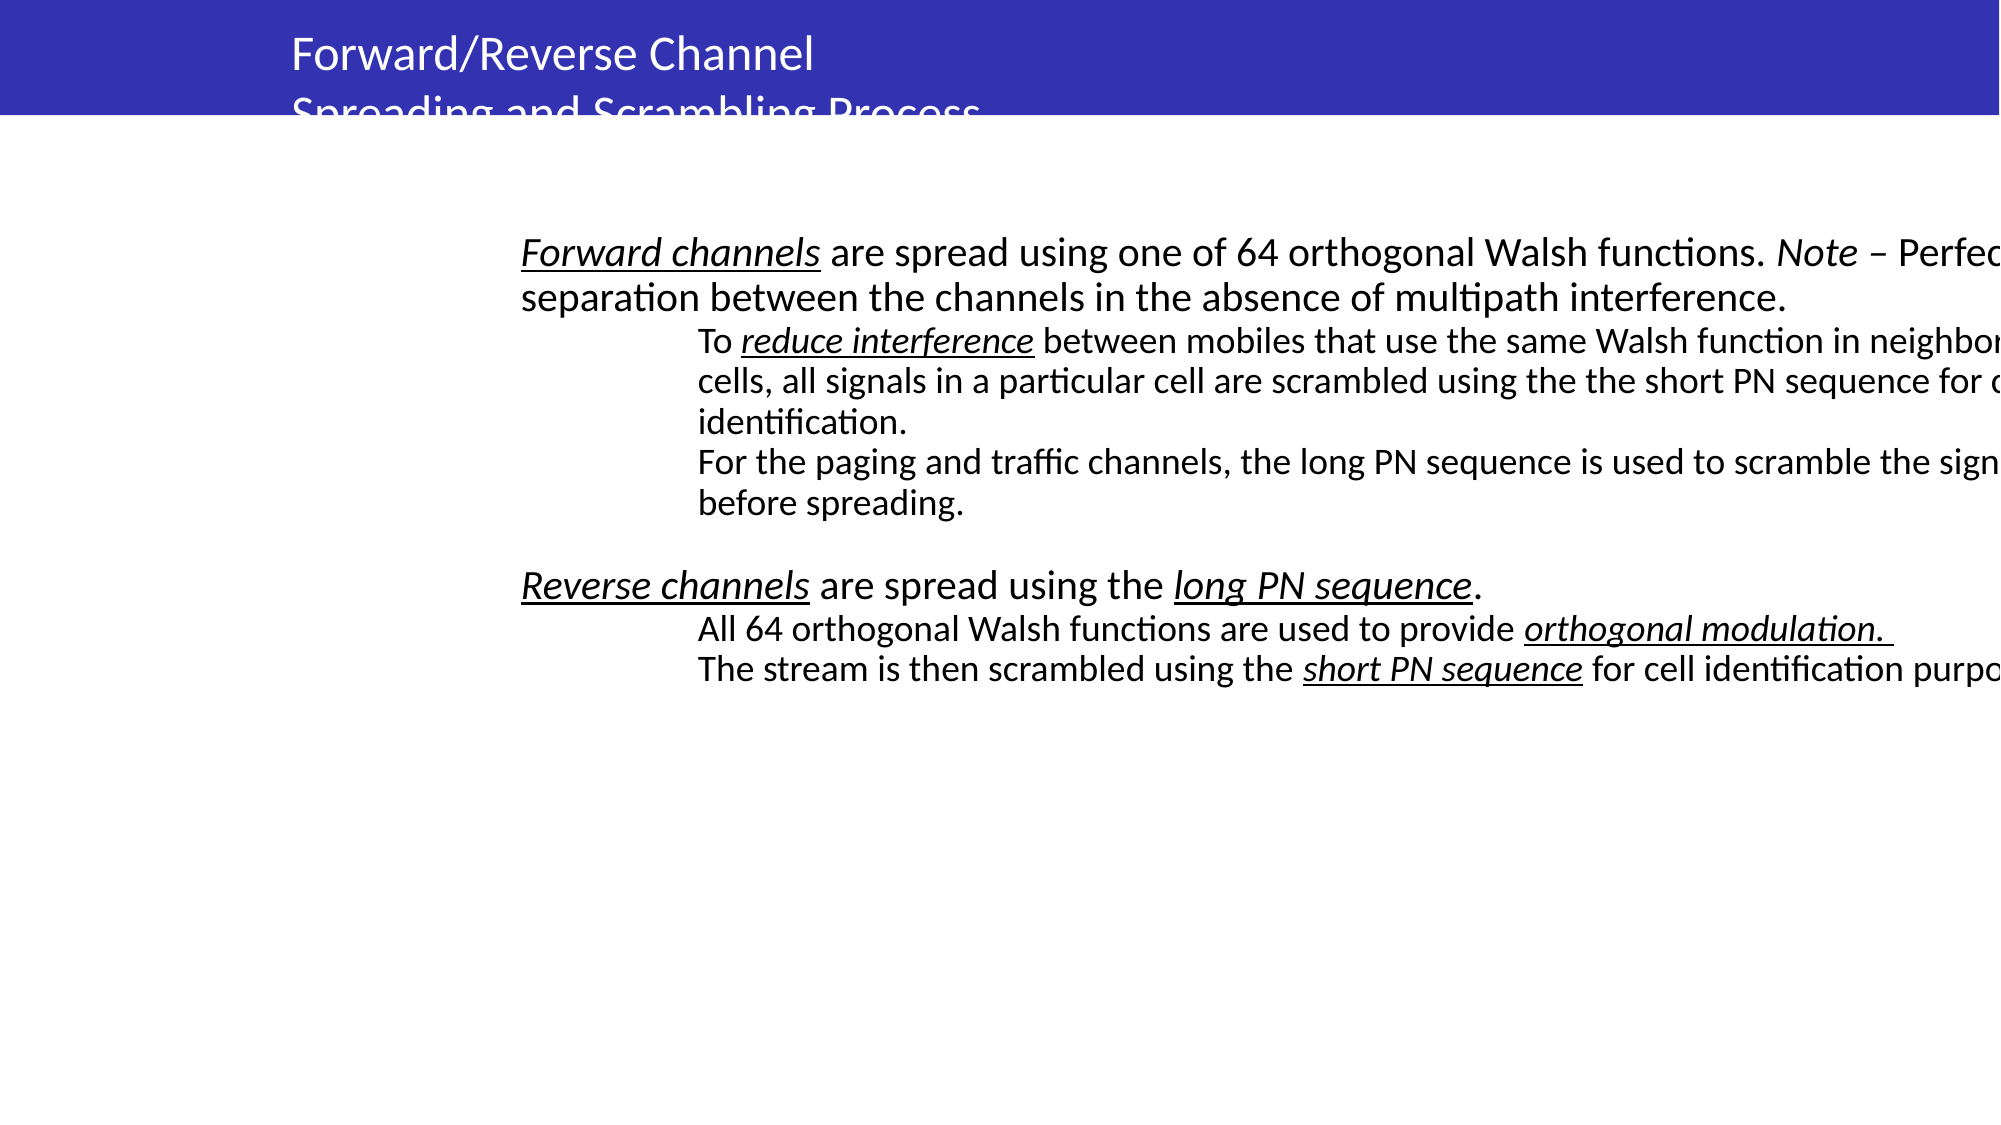

# Forward/Reverse Channel Spreading and Scrambling Process
Forward channels are spread using one of 64 orthogonal Walsh functions. Note – Perfect separation between the channels in the absence of multipath interference.
To reduce interference between mobiles that use the same Walsh function in neighboring cells, all signals in a particular cell are scrambled using the the short PN sequence for cell identification.
For the paging and traffic channels, the long PN sequence is used to scramble the signal before spreading.

Reverse channels are spread using the long PN sequence.
All 64 orthogonal Walsh functions are used to provide orthogonal modulation.
The stream is then scrambled using the short PN sequence for cell identification purposes.